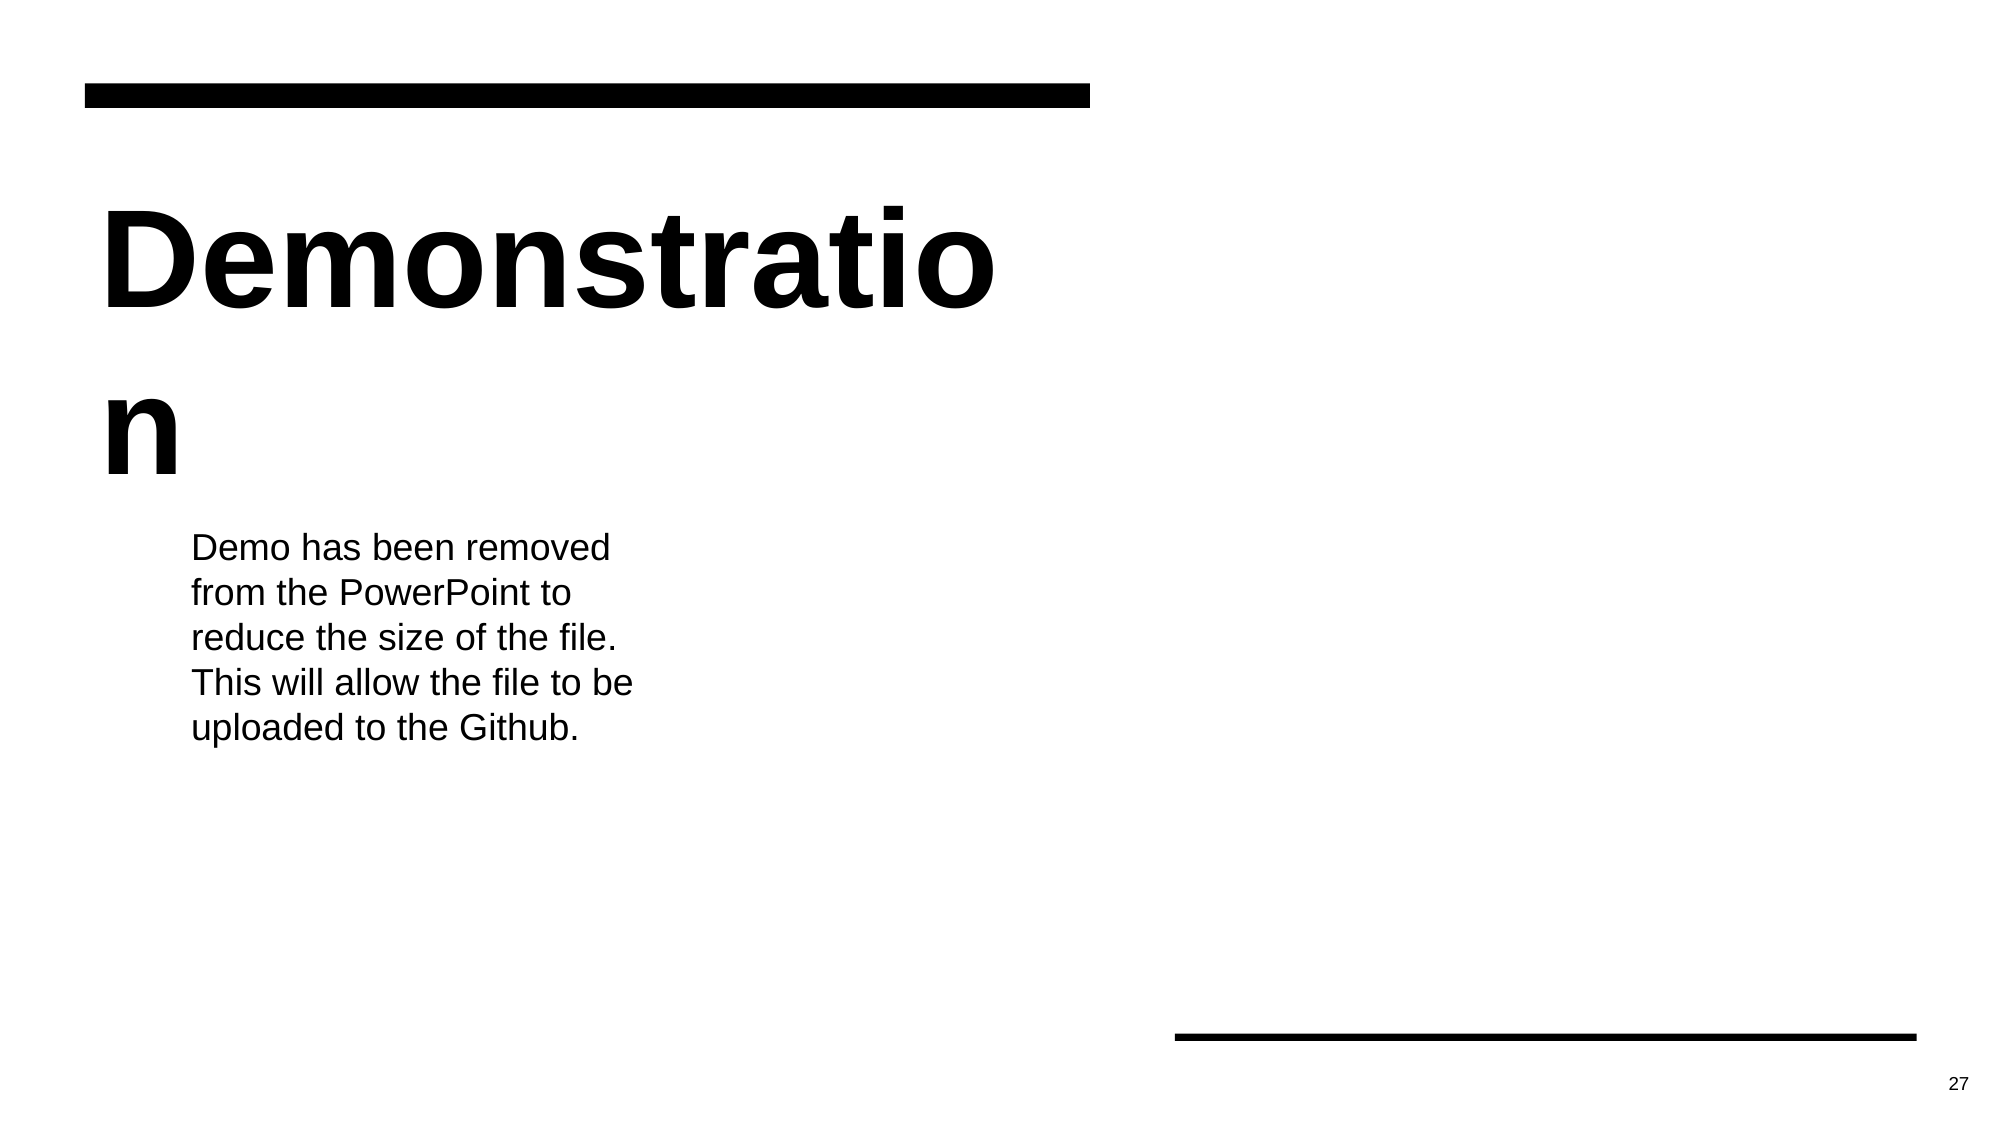

# Demonstration
Demo has been removed from the PowerPoint to reduce the size of the file. This will allow the file to be uploaded to the Github.

27